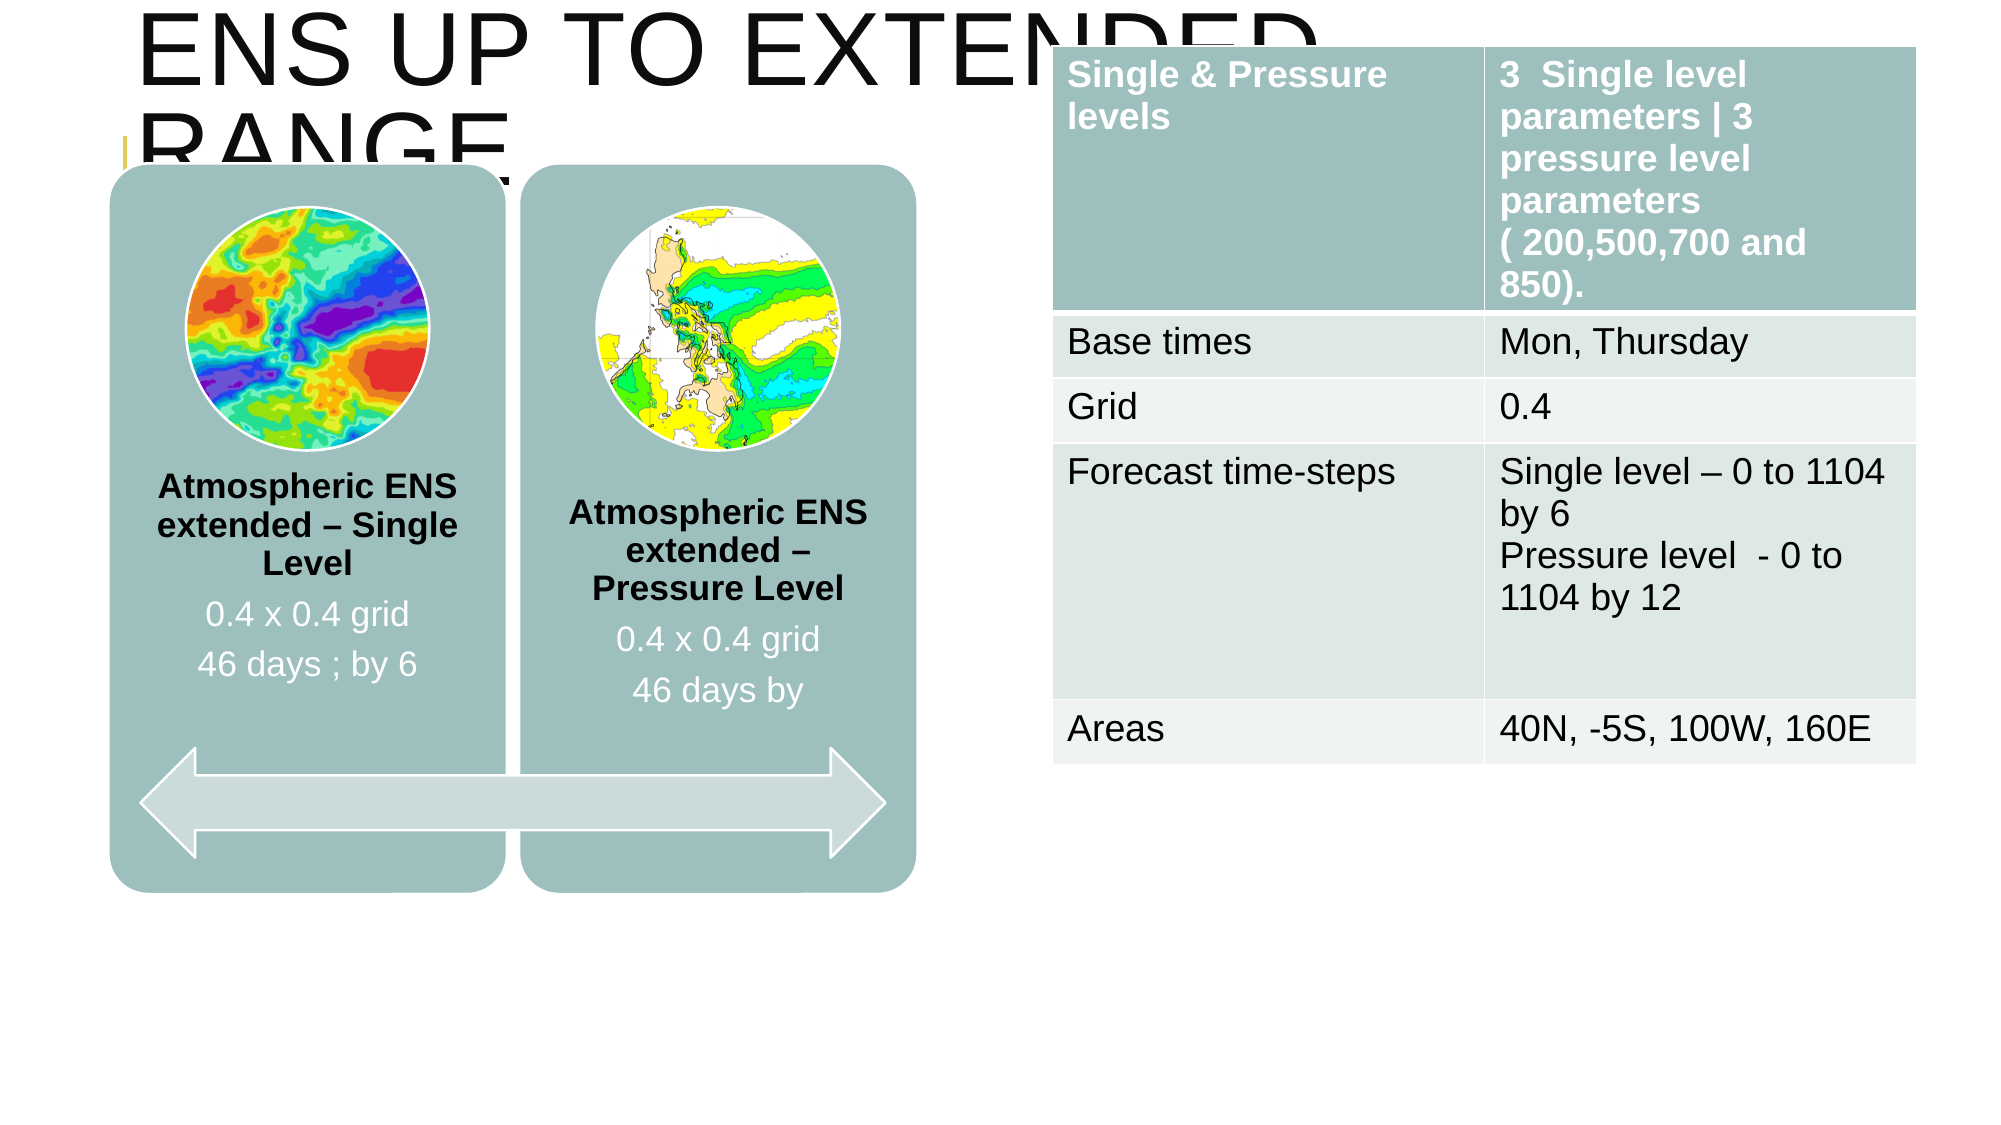

# ENS up to extended range
| Single & Pressure levels | 3 Single level parameters | 3 pressure level parameters ( 200,500,700 and 850). |
| --- | --- |
| Base times | Mon, Thursday |
| Grid | 0.4 |
| Forecast time-steps | Single level – 0 to 1104 by 6 Pressure level - 0 to 1104 by 12 |
| Areas | 40N, -5S, 100W, 160E |
Atmospheric ENS extended – Single Level
0.4 x 0.4 grid
46 days ; by 6

Atmospheric ENS extended – Pressure Level
0.4 x 0.4 grid
46 days by